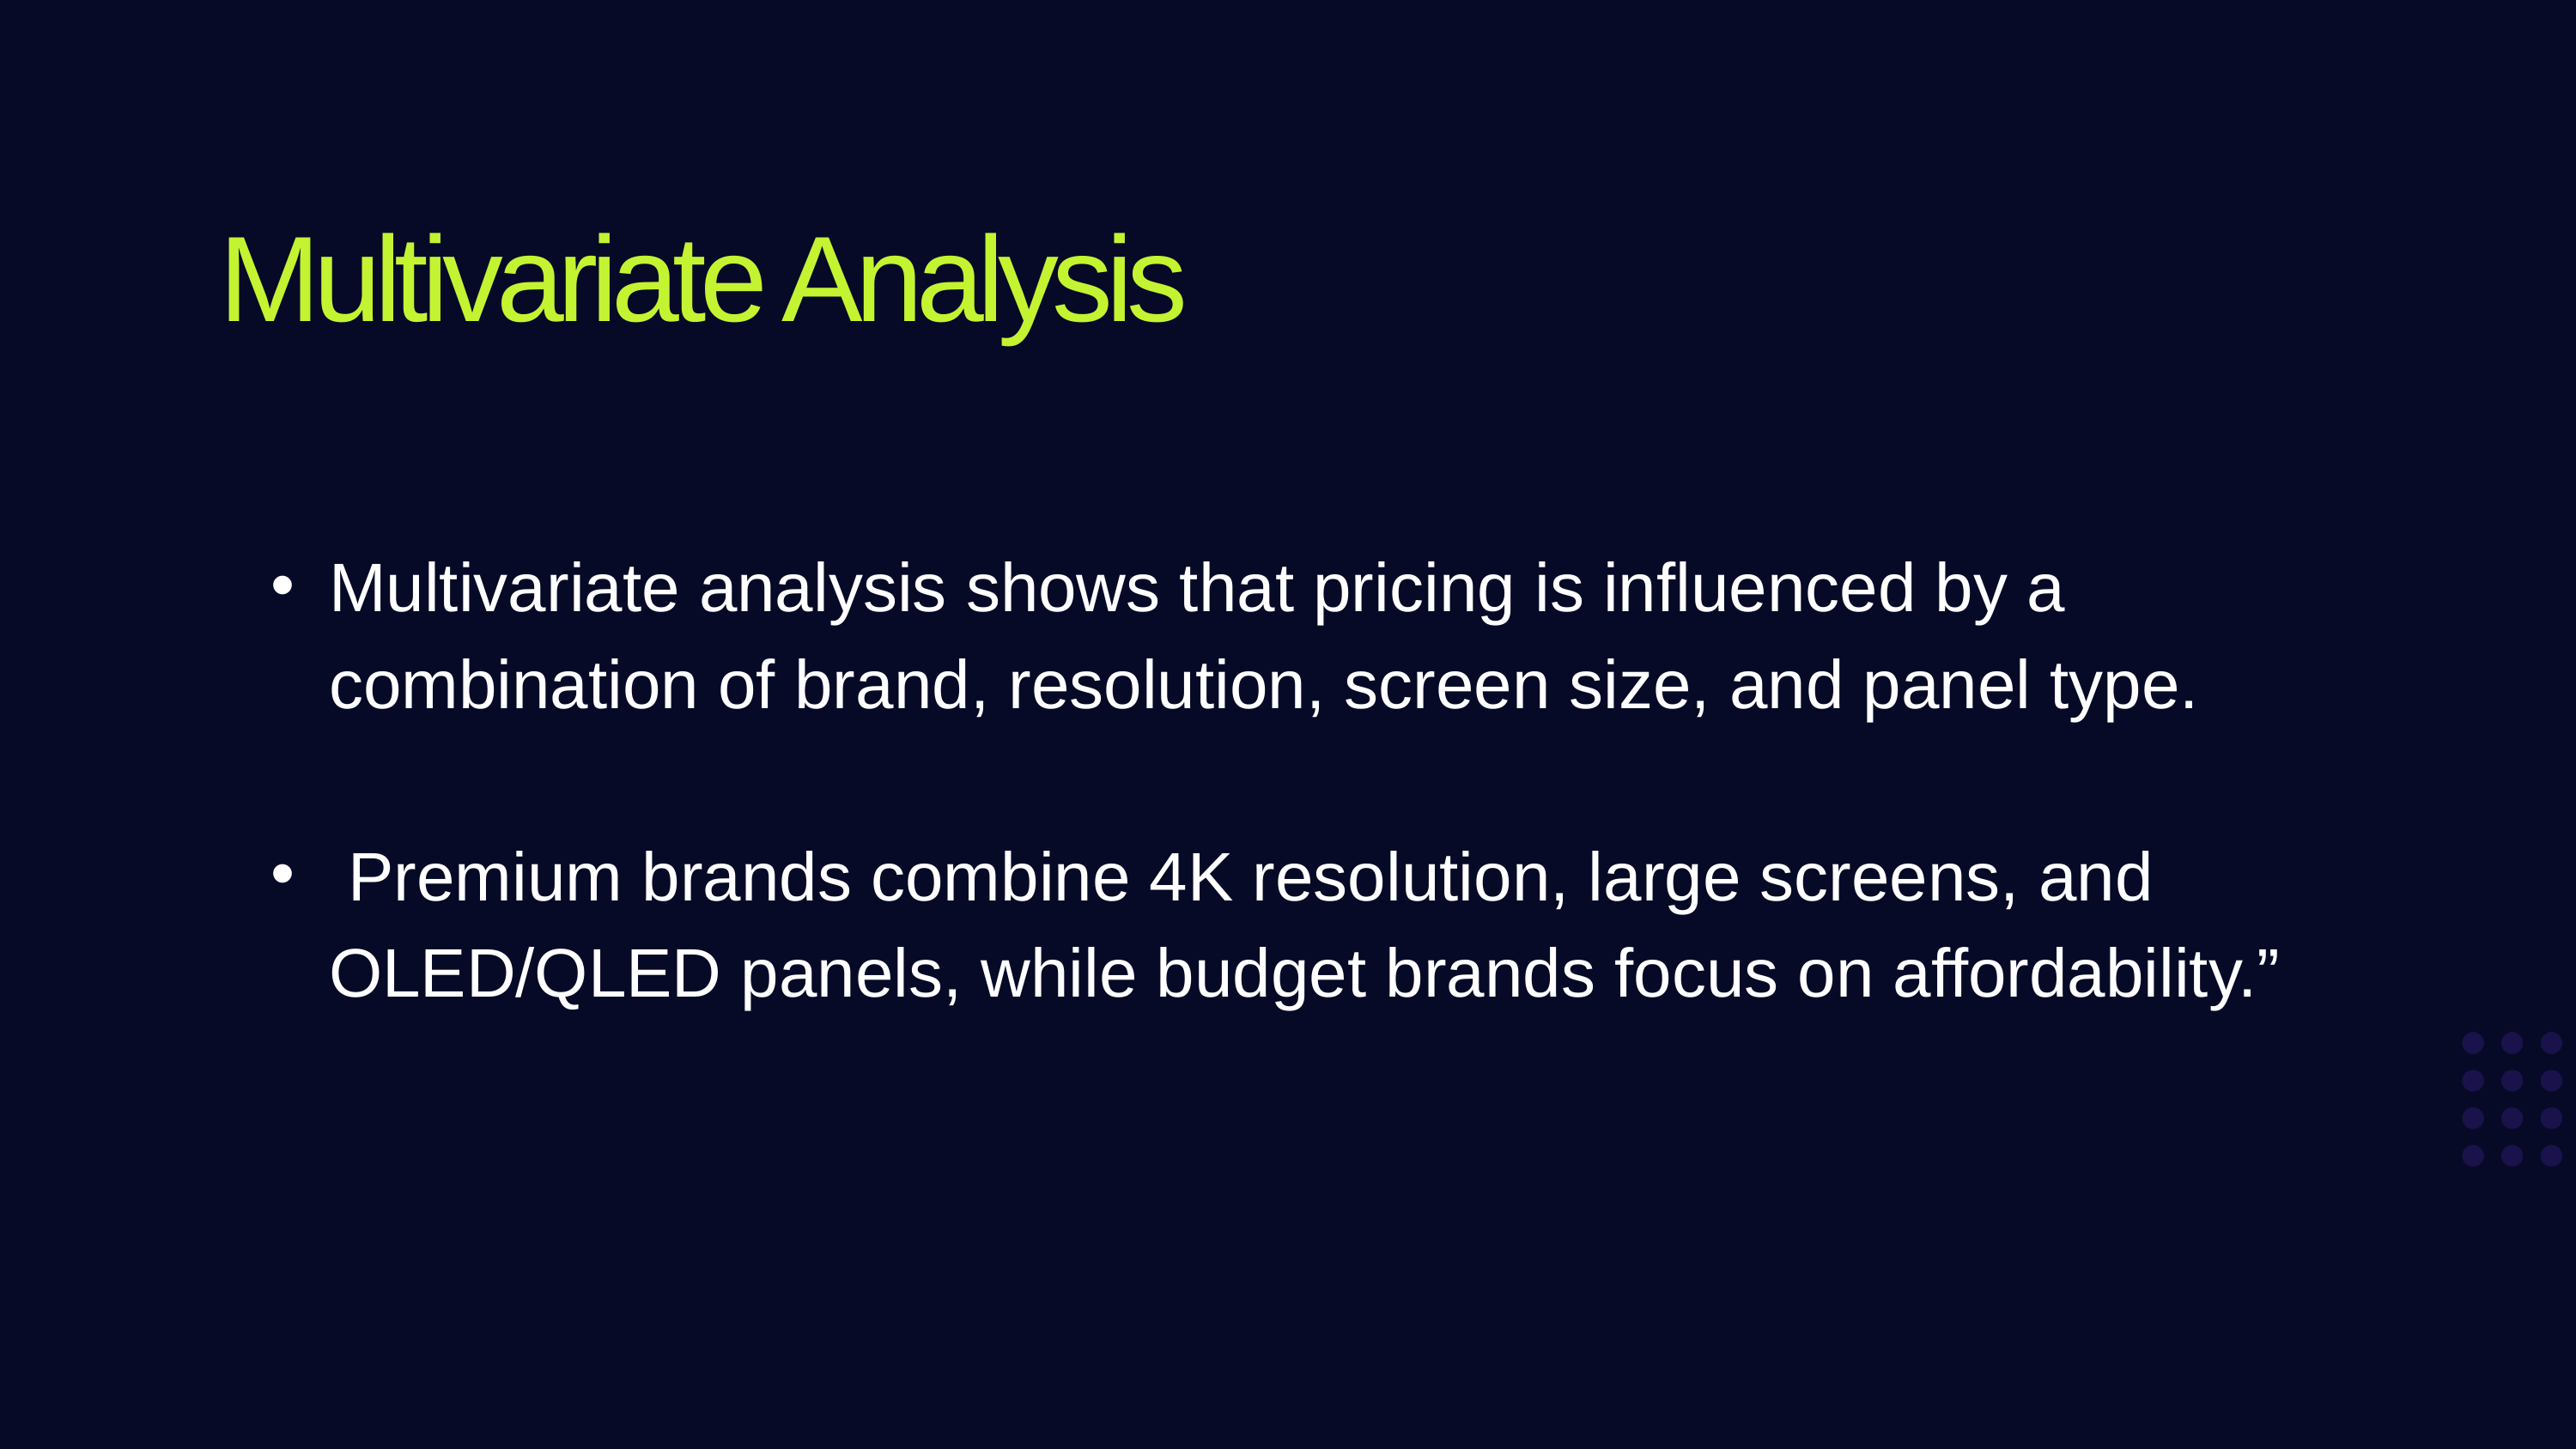

Multivariate Analysis
Multivariate analysis shows that pricing is influenced by a combination of brand, resolution, screen size, and panel type.

 Premium brands combine 4K resolution, large screens, and OLED/QLED panels, while budget brands focus on affordability.”